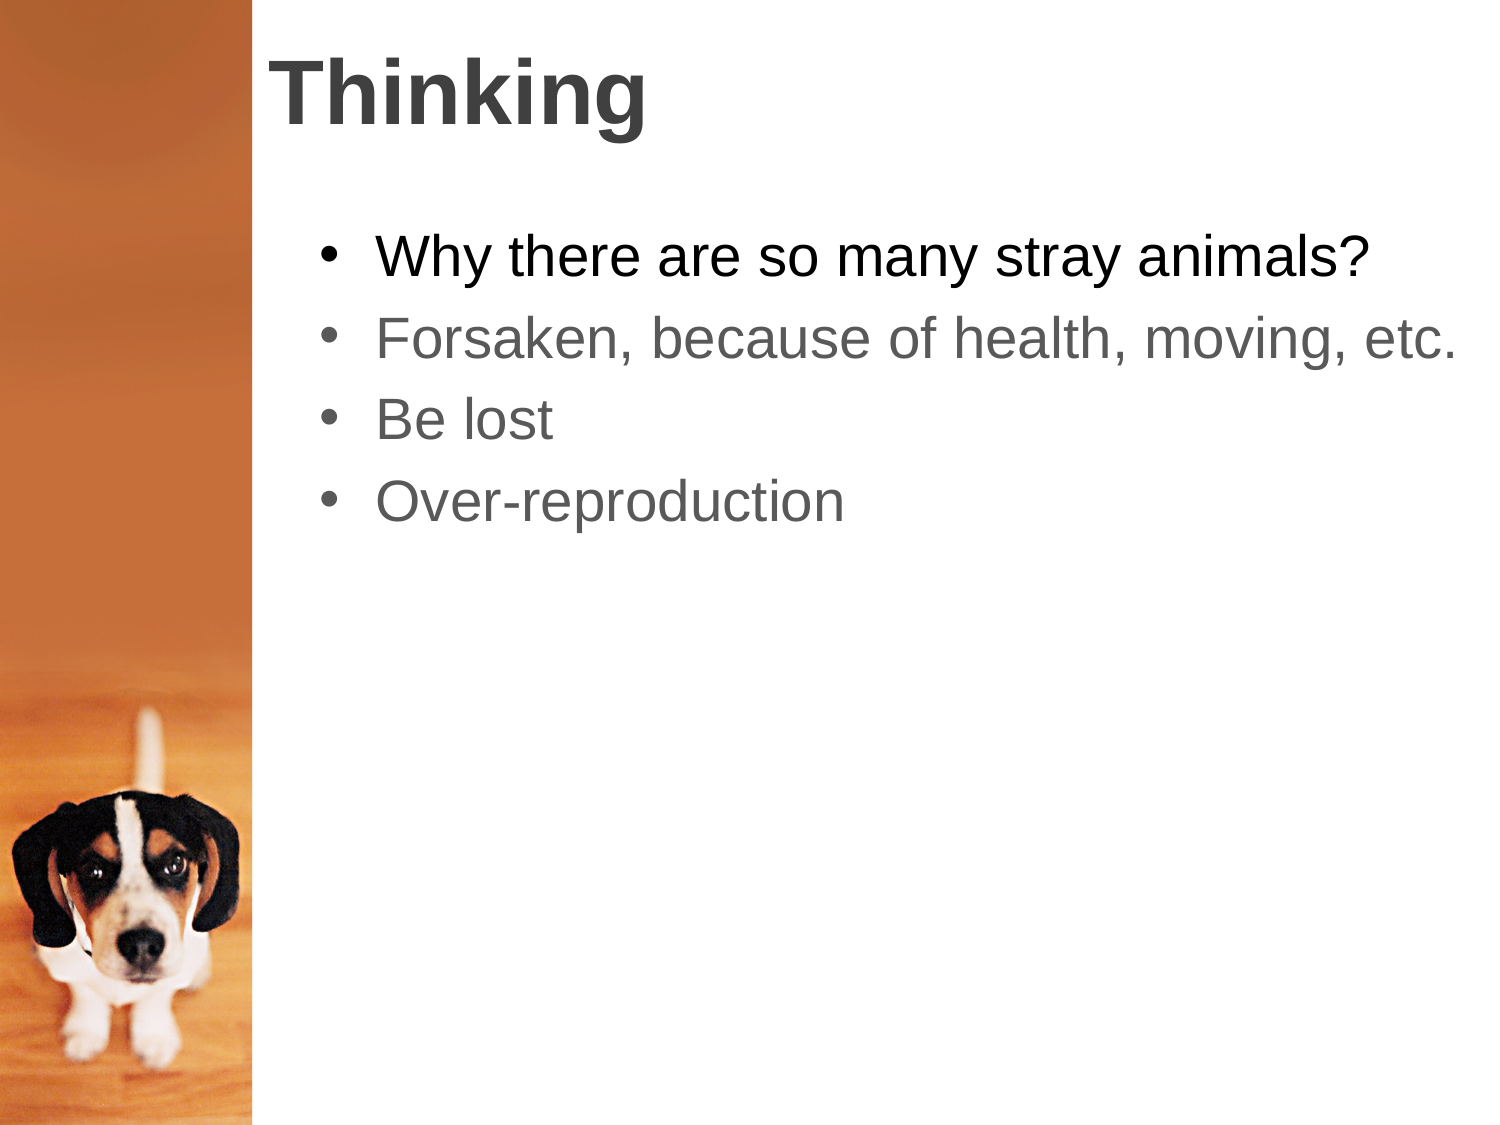

# Thinking
Why there are so many stray animals?
Forsaken, because of health, moving, etc.
Be lost
Over-reproduction